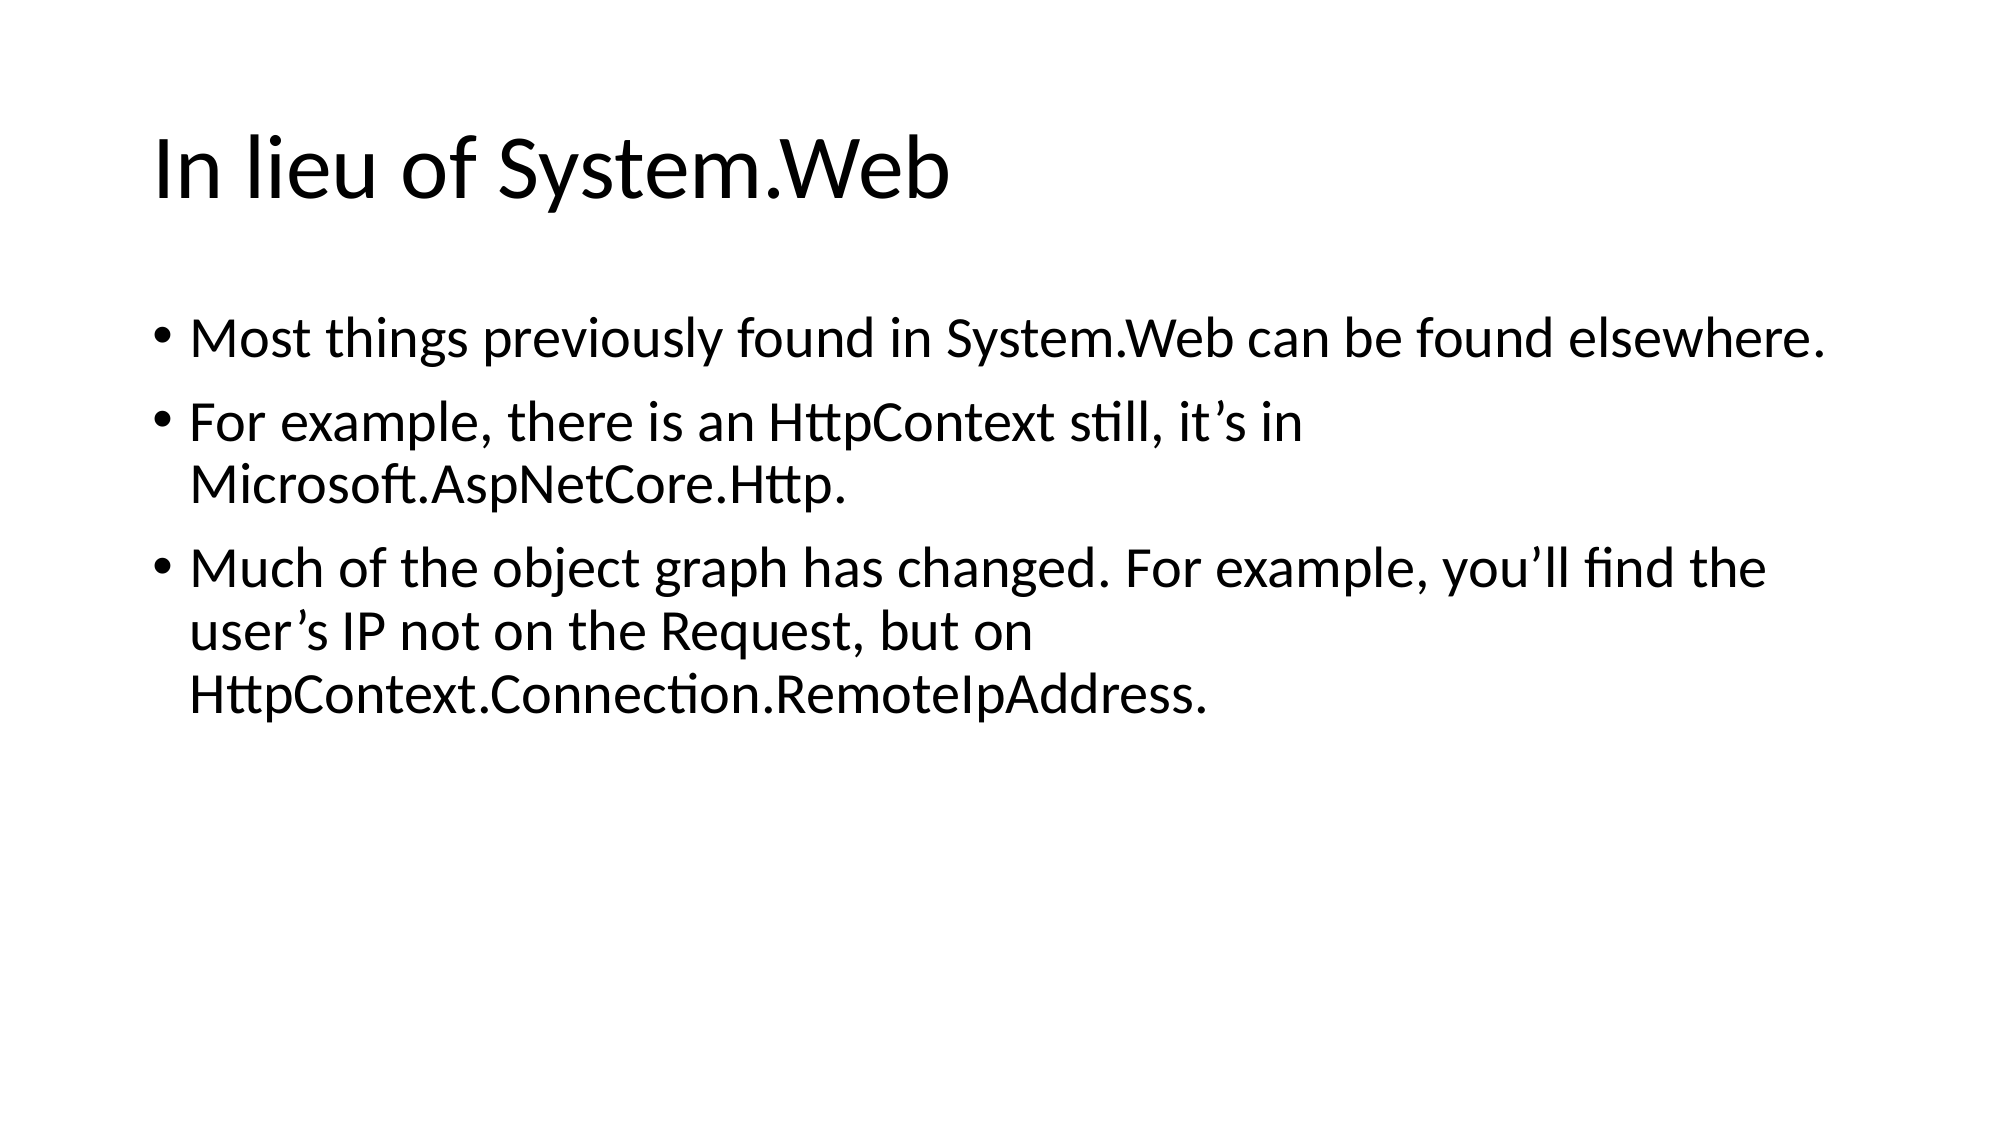

# In lieu of System.Web
Most things previously found in System.Web can be found elsewhere.
For example, there is an HttpContext still, it’s in Microsoft.AspNetCore.Http.
Much of the object graph has changed. For example, you’ll find the user’s IP not on the Request, but on HttpContext.Connection.RemoteIpAddress.